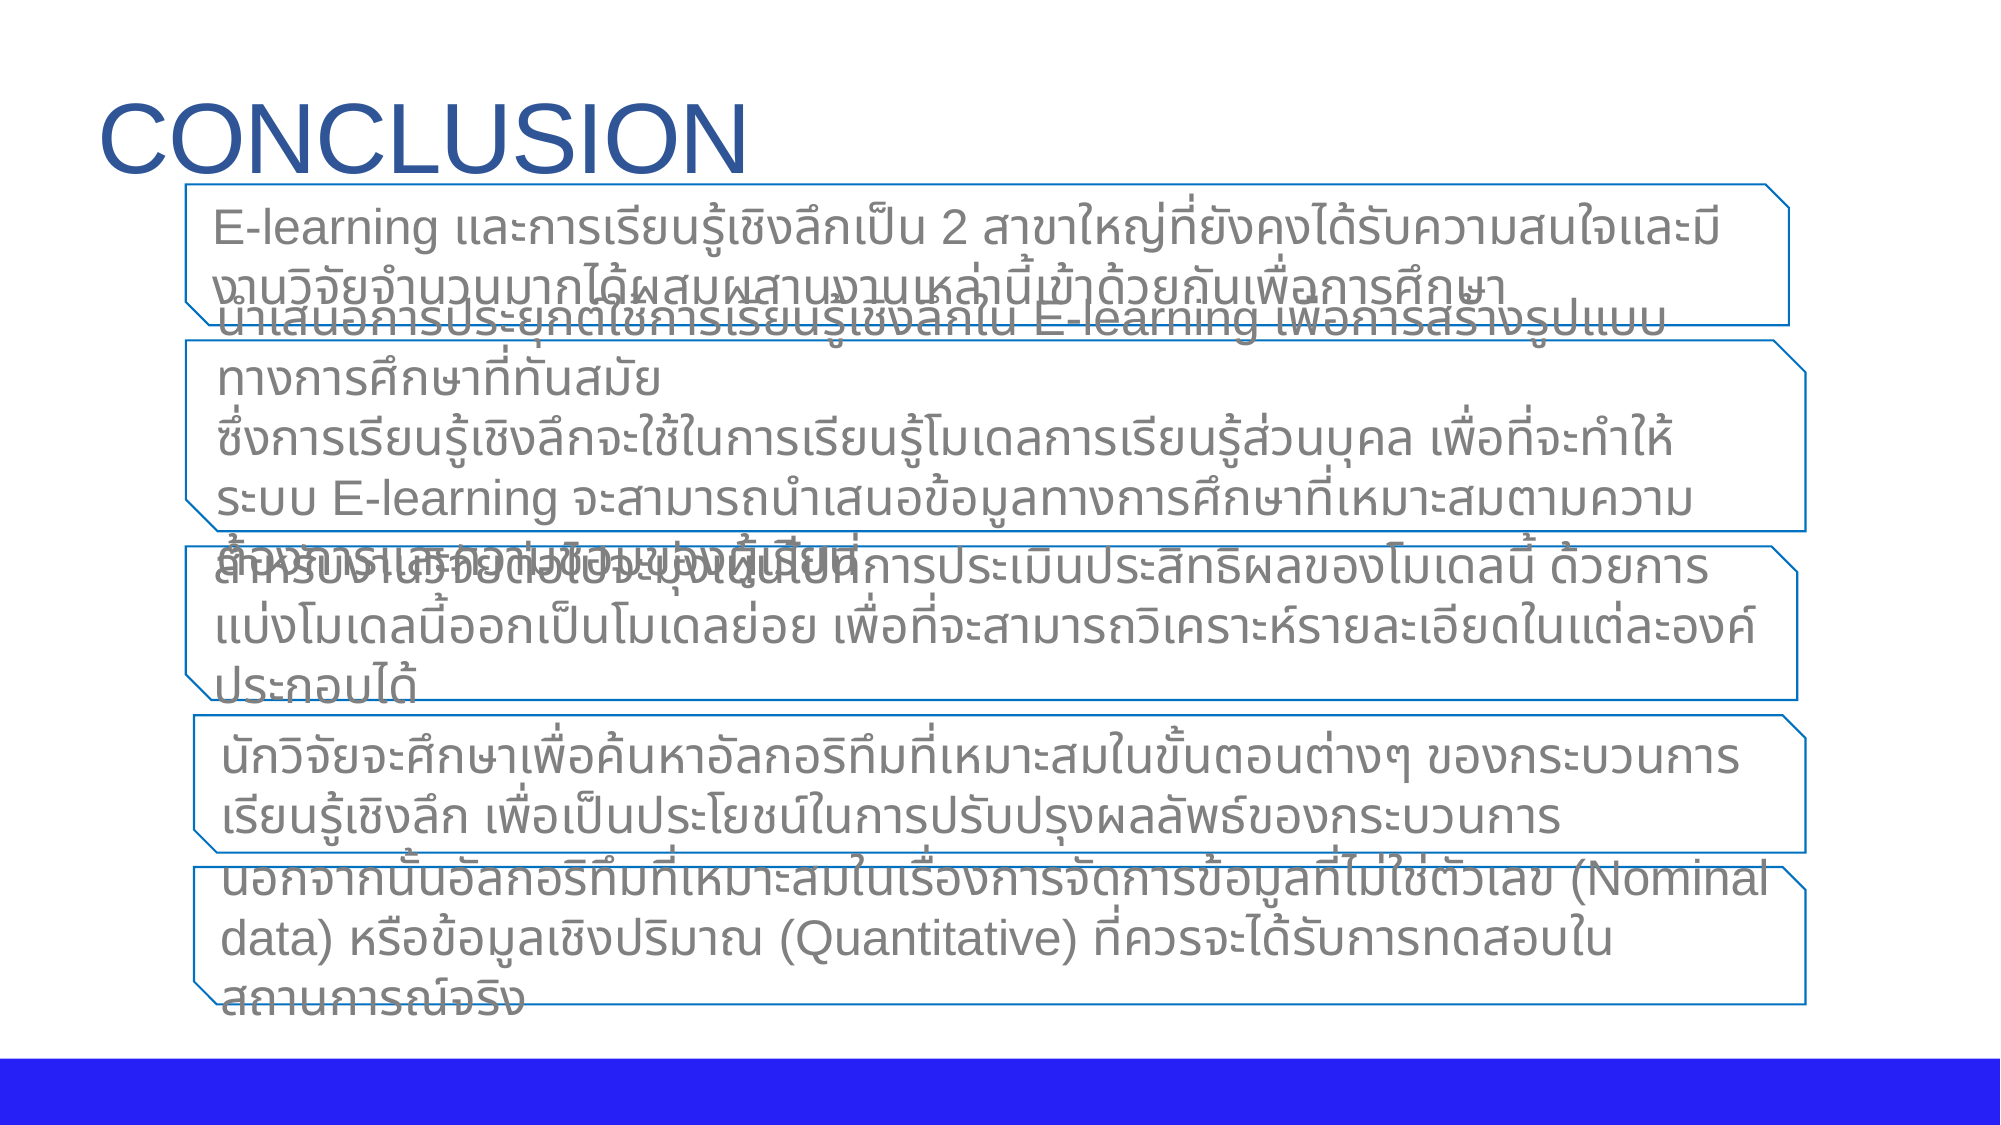

CONCLUSION
E-learning และการเรียนรู้เชิงลึกเป็น 2 สาขาใหญ่ที่ยังคงได้รับความสนใจและมีงานวิจัยจำนวนมากได้ผสมผสานงานเหล่านี้เข้าด้วยกันเพื่อการศึกษา
นำเสนอการประยุกต์ใช้การเรียนรู้เชิงลึกใน E-learning เพื่อการสร้างรูปแบบทางการศึกษาที่ทันสมัย
ซึ่งการเรียนรู้เชิงลึกจะใช้ในการเรียนรู้โมเดลการเรียนรู้ส่วนบุคล เพื่อที่จะทำให้ระบบ E-learning จะสามารถนำเสนอข้อมูลทางการศึกษาที่เหมาะสมตามความต้องการและความชอบของผู้เรียน
สำหรับงานวิจัยต่อไปจะมุ่งเน้นไปที่การประเมินประสิทธิผลของโมเดลนี้ ด้วยการแบ่งโมเดลนี้ออกเป็นโมเดลย่อย เพื่อที่จะสามารถวิเคราะห์รายละเอียดในแต่ละองค์ประกอบได้
นักวิจัยจะศึกษาเพื่อค้นหาอัลกอริทึมที่เหมาะสมในขั้นตอนต่างๆ ของกระบวนการเรียนรู้เชิงลึก เพื่อเป็นประโยชน์ในการปรับปรุงผลลัพธ์ของกระบวนการ
นอกจากนั้นอัลกอริทึมที่เหมาะสมในเรื่องการจัดการข้อมูลที่ไม่ใช่ตัวเลข (Nominal data) หรือข้อมูลเชิงปริมาณ (Quantitative) ที่ควรจะได้รับการทดสอบในสถานการณ์จริง